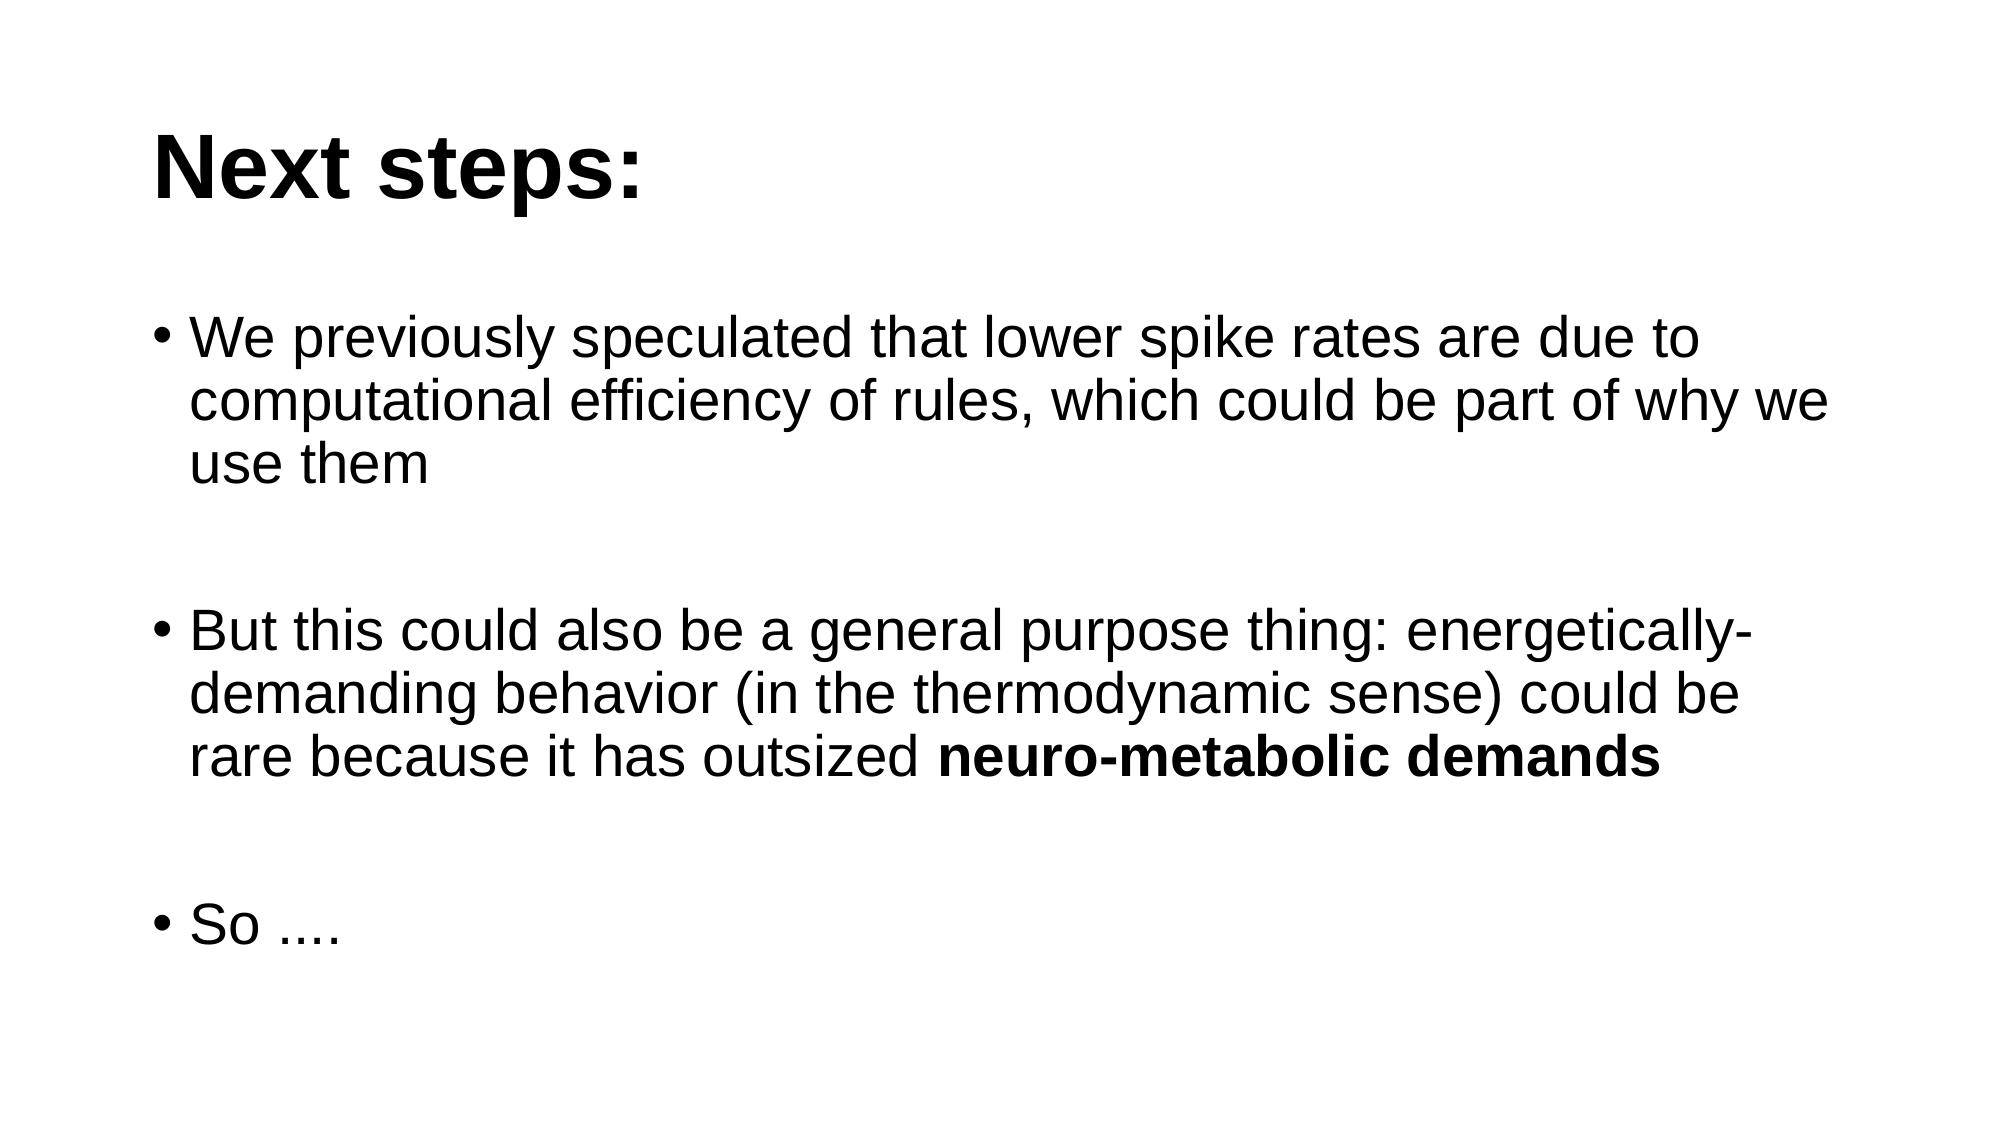

# Next steps:
We previously speculated that lower spike rates are due to computational efficiency of rules, which could be part of why we use them

But this could also be a general purpose thing: energetically-demanding behavior (in the thermodynamic sense) could be rare because it has outsized neuro-metabolic demands

So ....